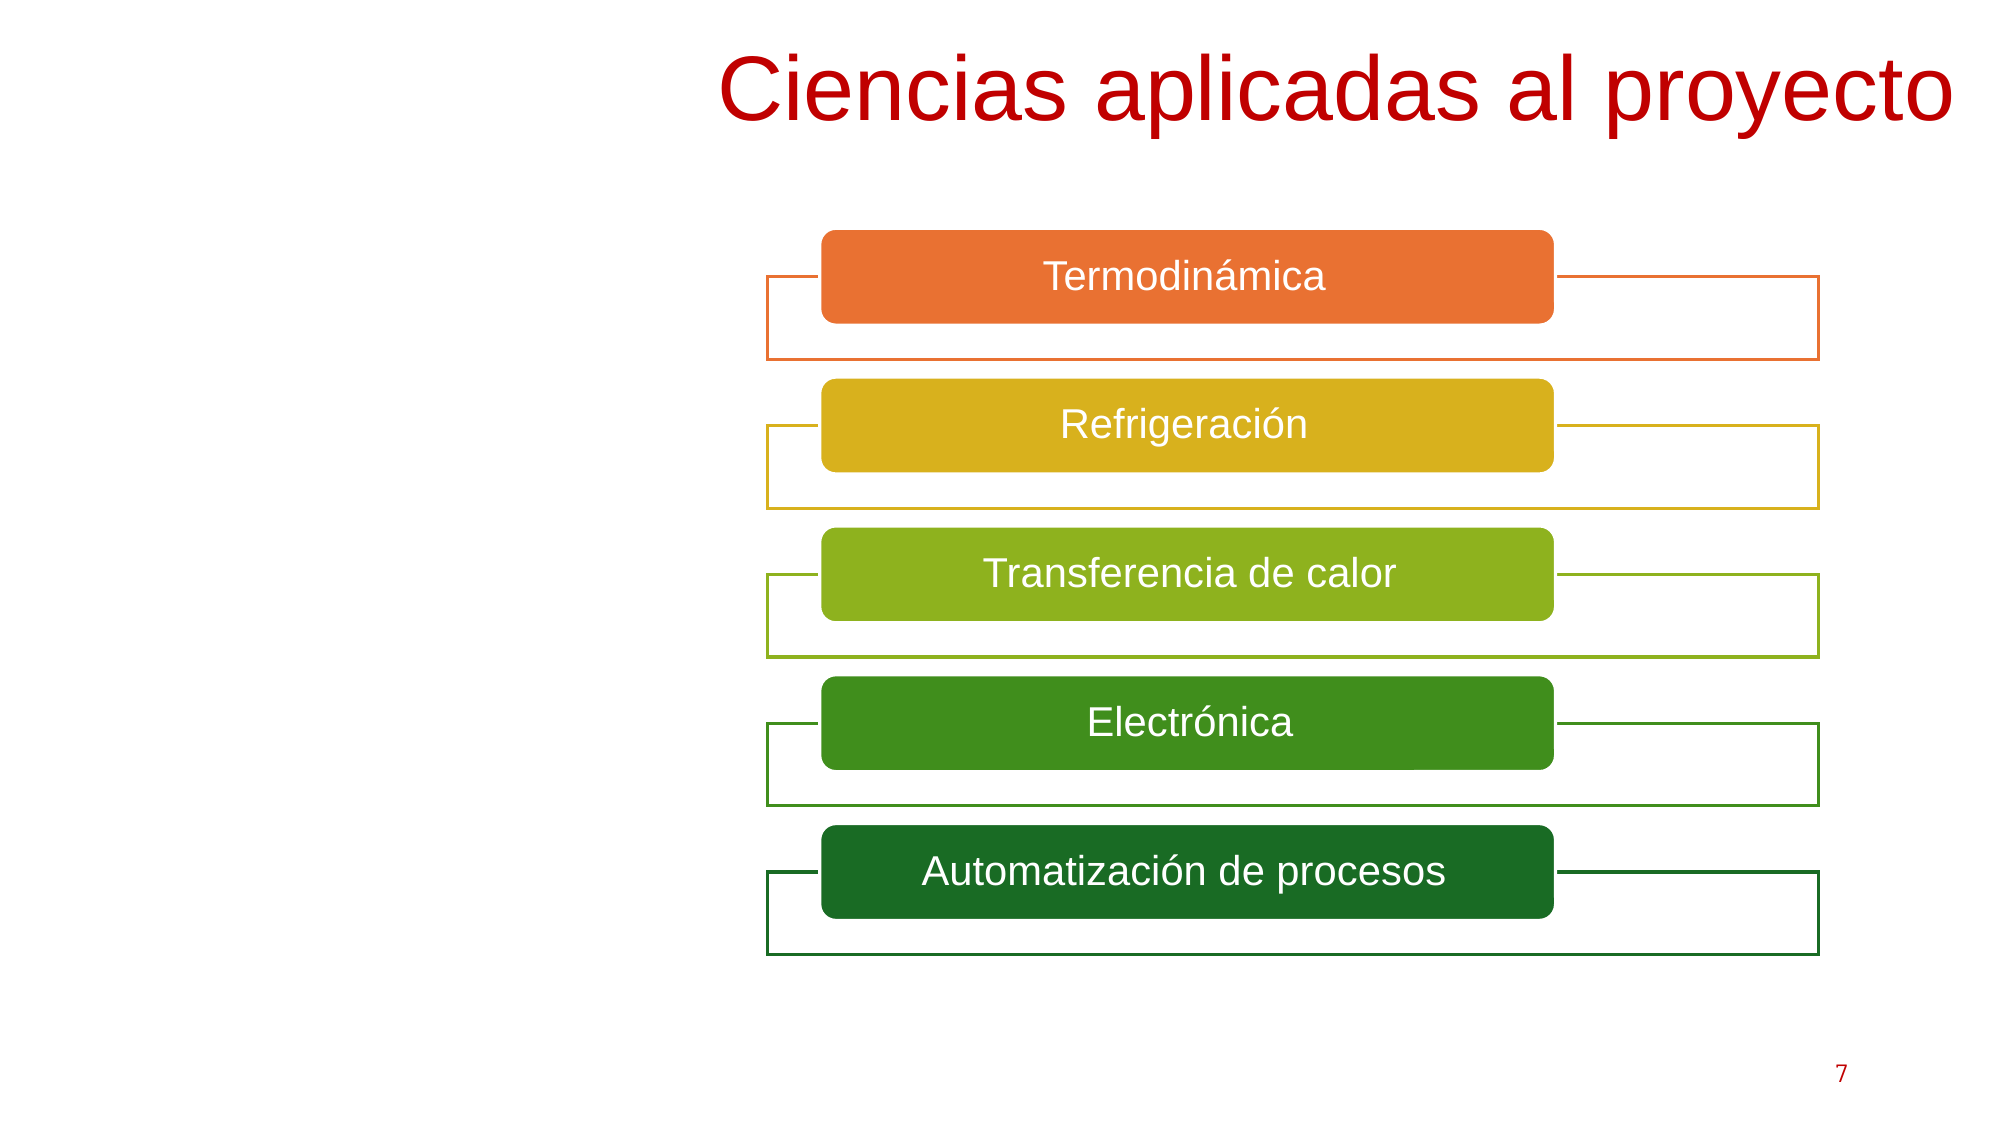

# Ciencias aplicadas al proyecto
Termodinámica
Refrigeración
Transferencia de calor
Electrónica
Automatización de procesos
7